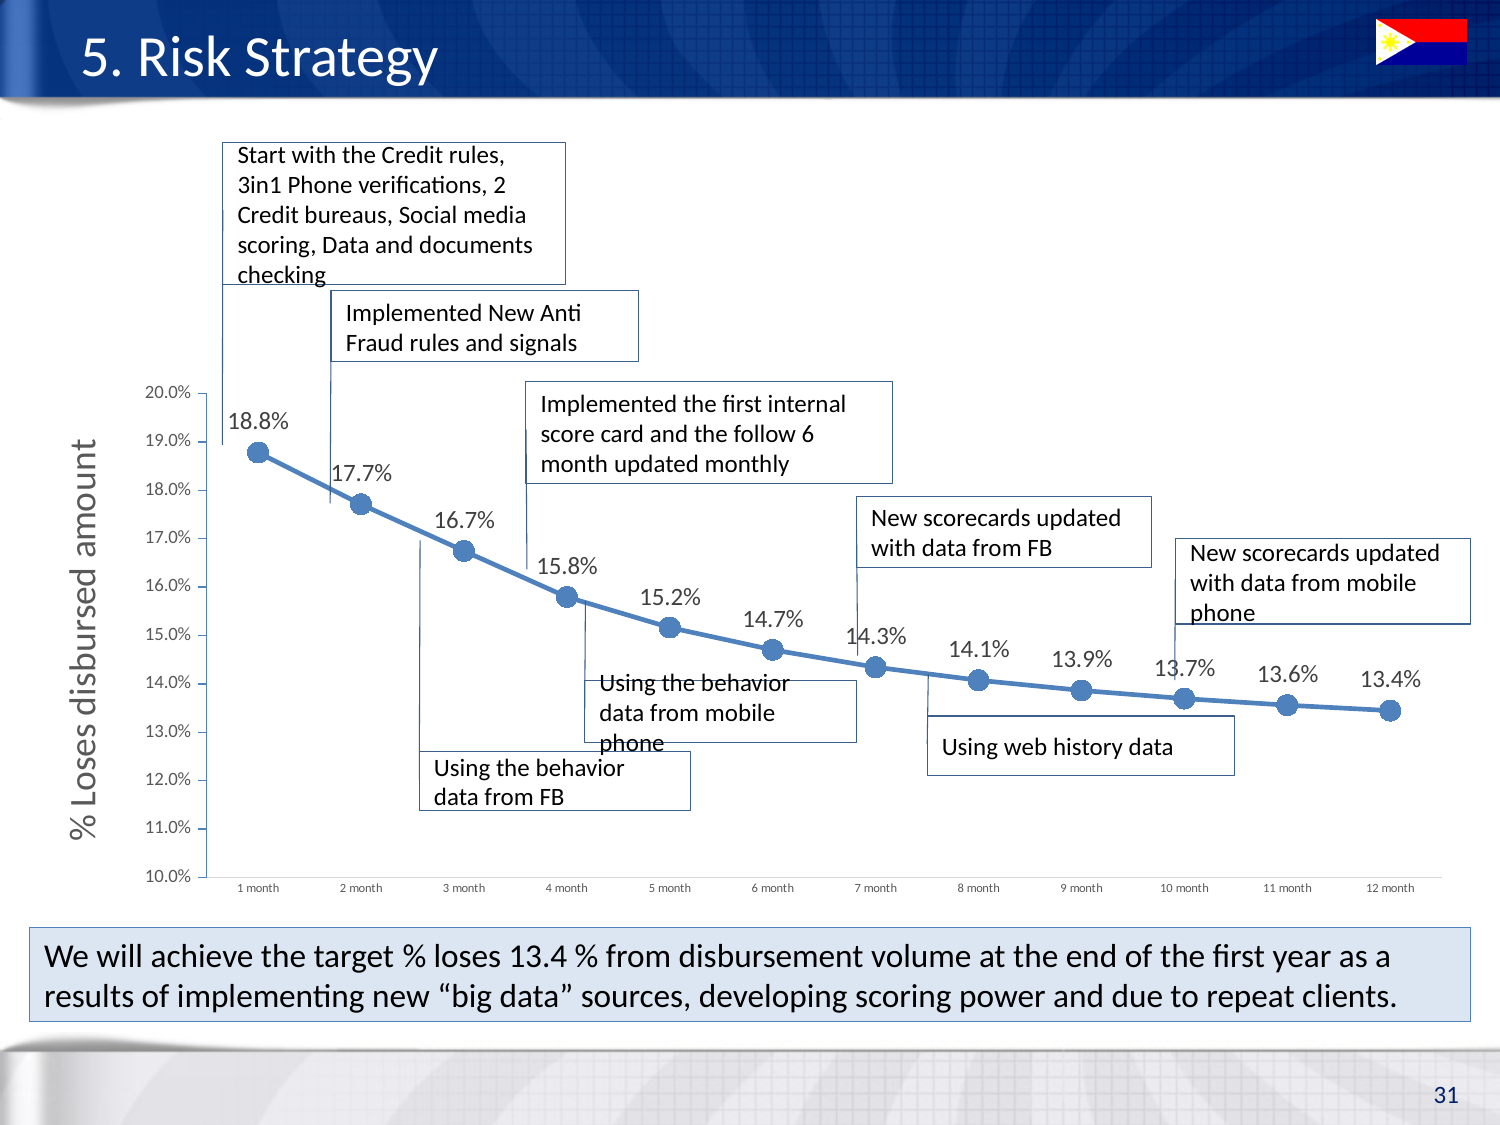

# 5. Risk Strategy
Start with the Credit rules, 3in1 Phone verifications, 2 Credit bureaus, Social media scoring, Data and documents checking
Implemented New Anti Fraud rules and signals

### Chart

| Category |  |
|---|---|
| 1 month | 0.18780692172259492 |
| 2 month | 0.17710990537576568 |
| 3 month | 0.16747854654894936 |
| 4 month | 0.15796652986890597 |
| 5 month | 0.1516533300920436 |
| 6 month | 0.1470268195690986 |
| 7 month | 0.14344509989372162 |
| 8 month | 0.14074767397491925 |
| 9 month | 0.13864109497500732 |
| 10 month | 0.13695691676495853 |
| 11 month | 0.13559643066908517 |
| 12 month | 0.13447767896971505 |
Implemented the first internal score card and the follow 6 month updated monthly
New scorecards updated with data from FB
New scorecards updated with data from mobile phone
Using the behavior data from mobile phone
Using web history data
Using the behavior data from FB
We will achieve the target % loses 13.4 % from disbursement volume at the end of the first year as a results of implementing new “big data” sources, developing scoring power and due to repeat clients.
31